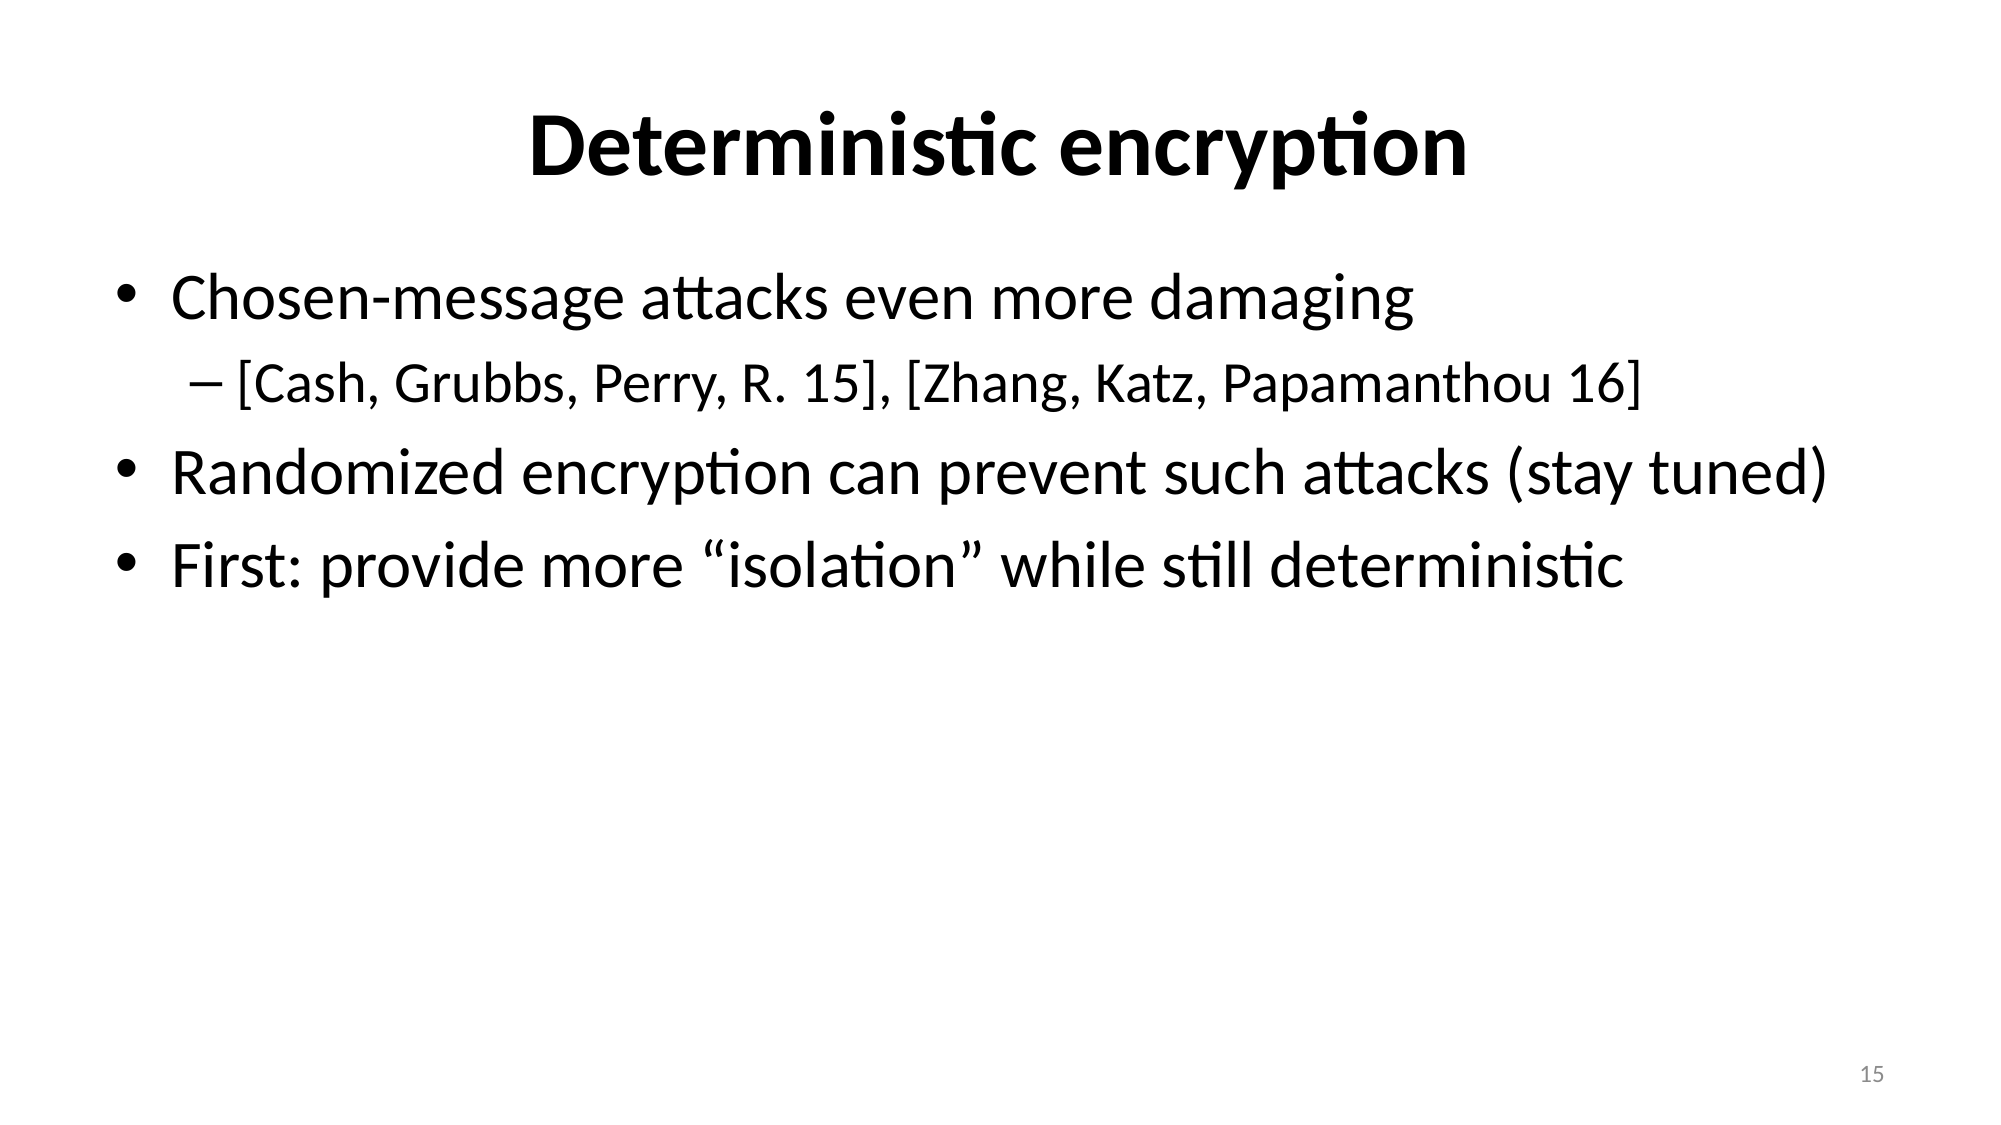

# Deterministic encryption
Chosen-message attacks even more damaging
[Cash, Grubbs, Perry, R. 15], [Zhang, Katz, Papamanthou 16]
Randomized encryption can prevent such attacks (stay tuned)
First: provide more “isolation” while still deterministic
15